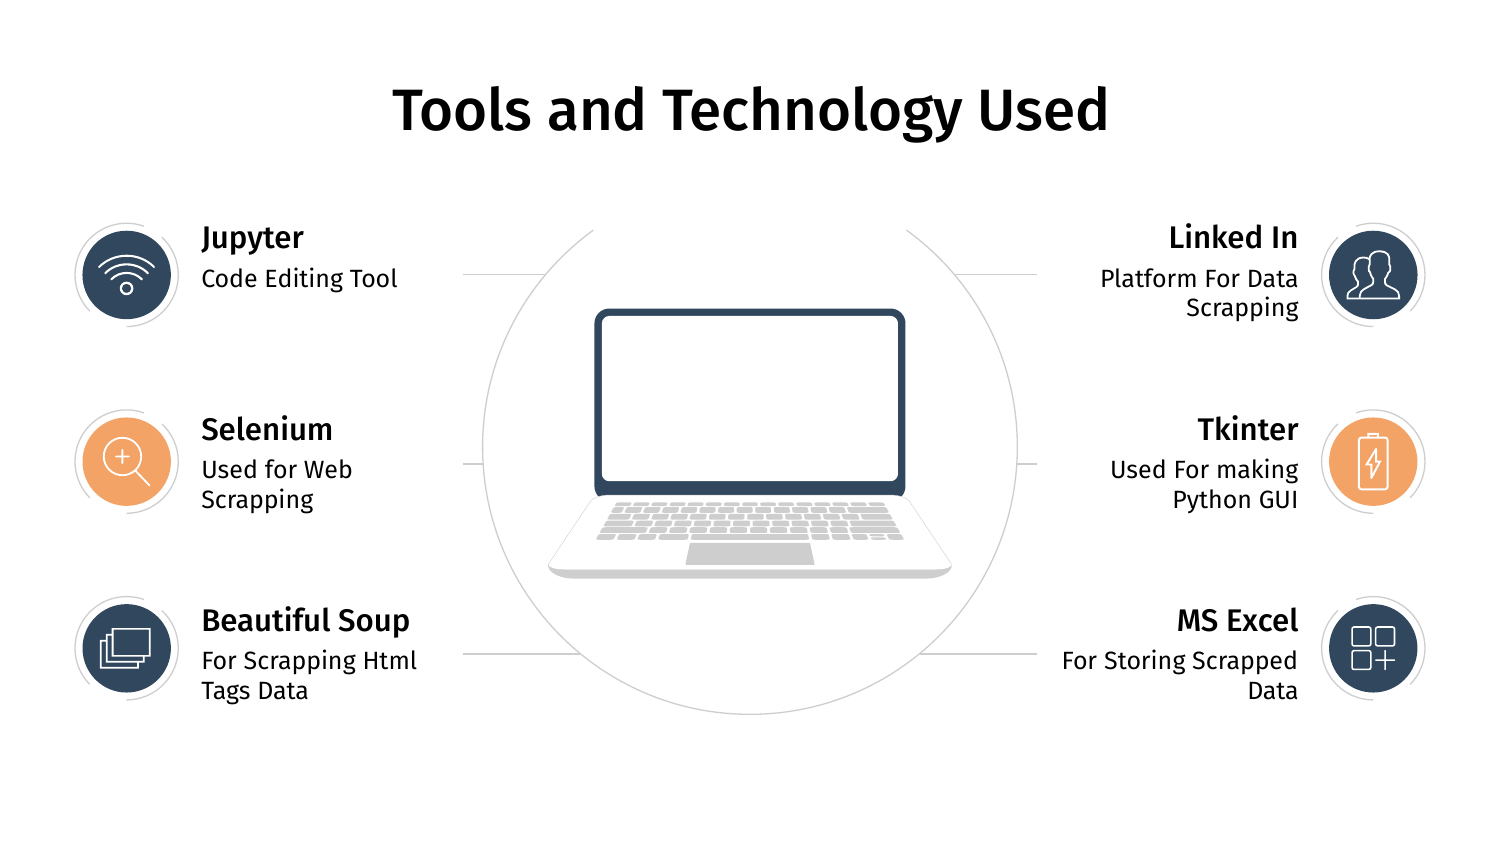

Tools and Technology Used
Jupyter
Linked In

Code Editing Tool
Platform For Data Scrapping
Selenium
Tkinter

Used for Web Scrapping
Used For making Python GUI
Beautiful Soup
MS Excel

For Scrapping Html Tags Data
For Storing Scrapped Data